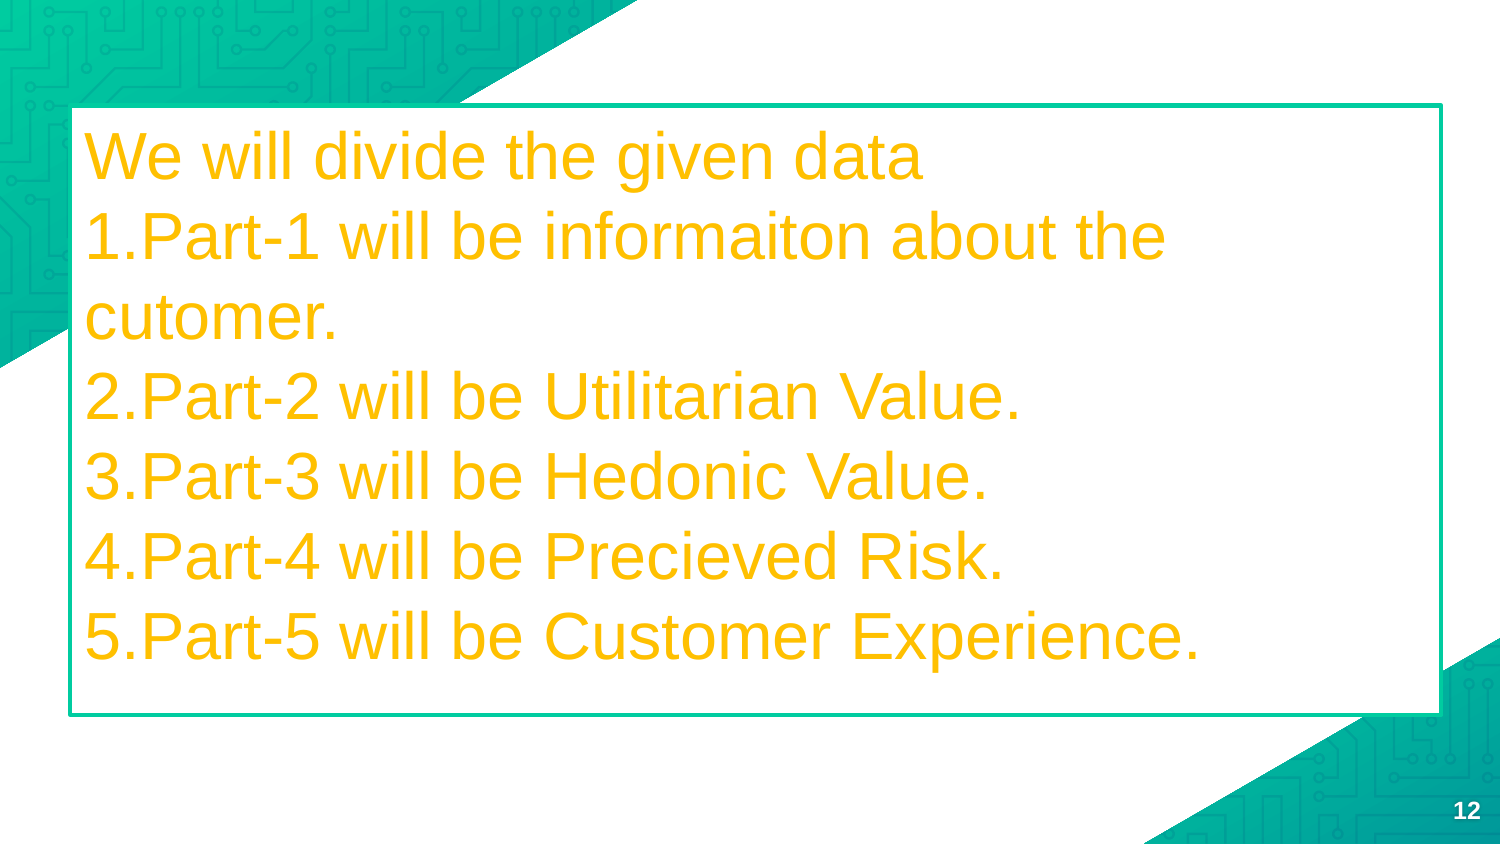

We will divide the given data
1.Part-1 will be informaiton about the cutomer.
2.Part-2 will be Utilitarian Value.
3.Part-3 will be Hedonic Value.
4.Part-4 will be Precieved Risk.
5.Part-5 will be Customer Experience.

12